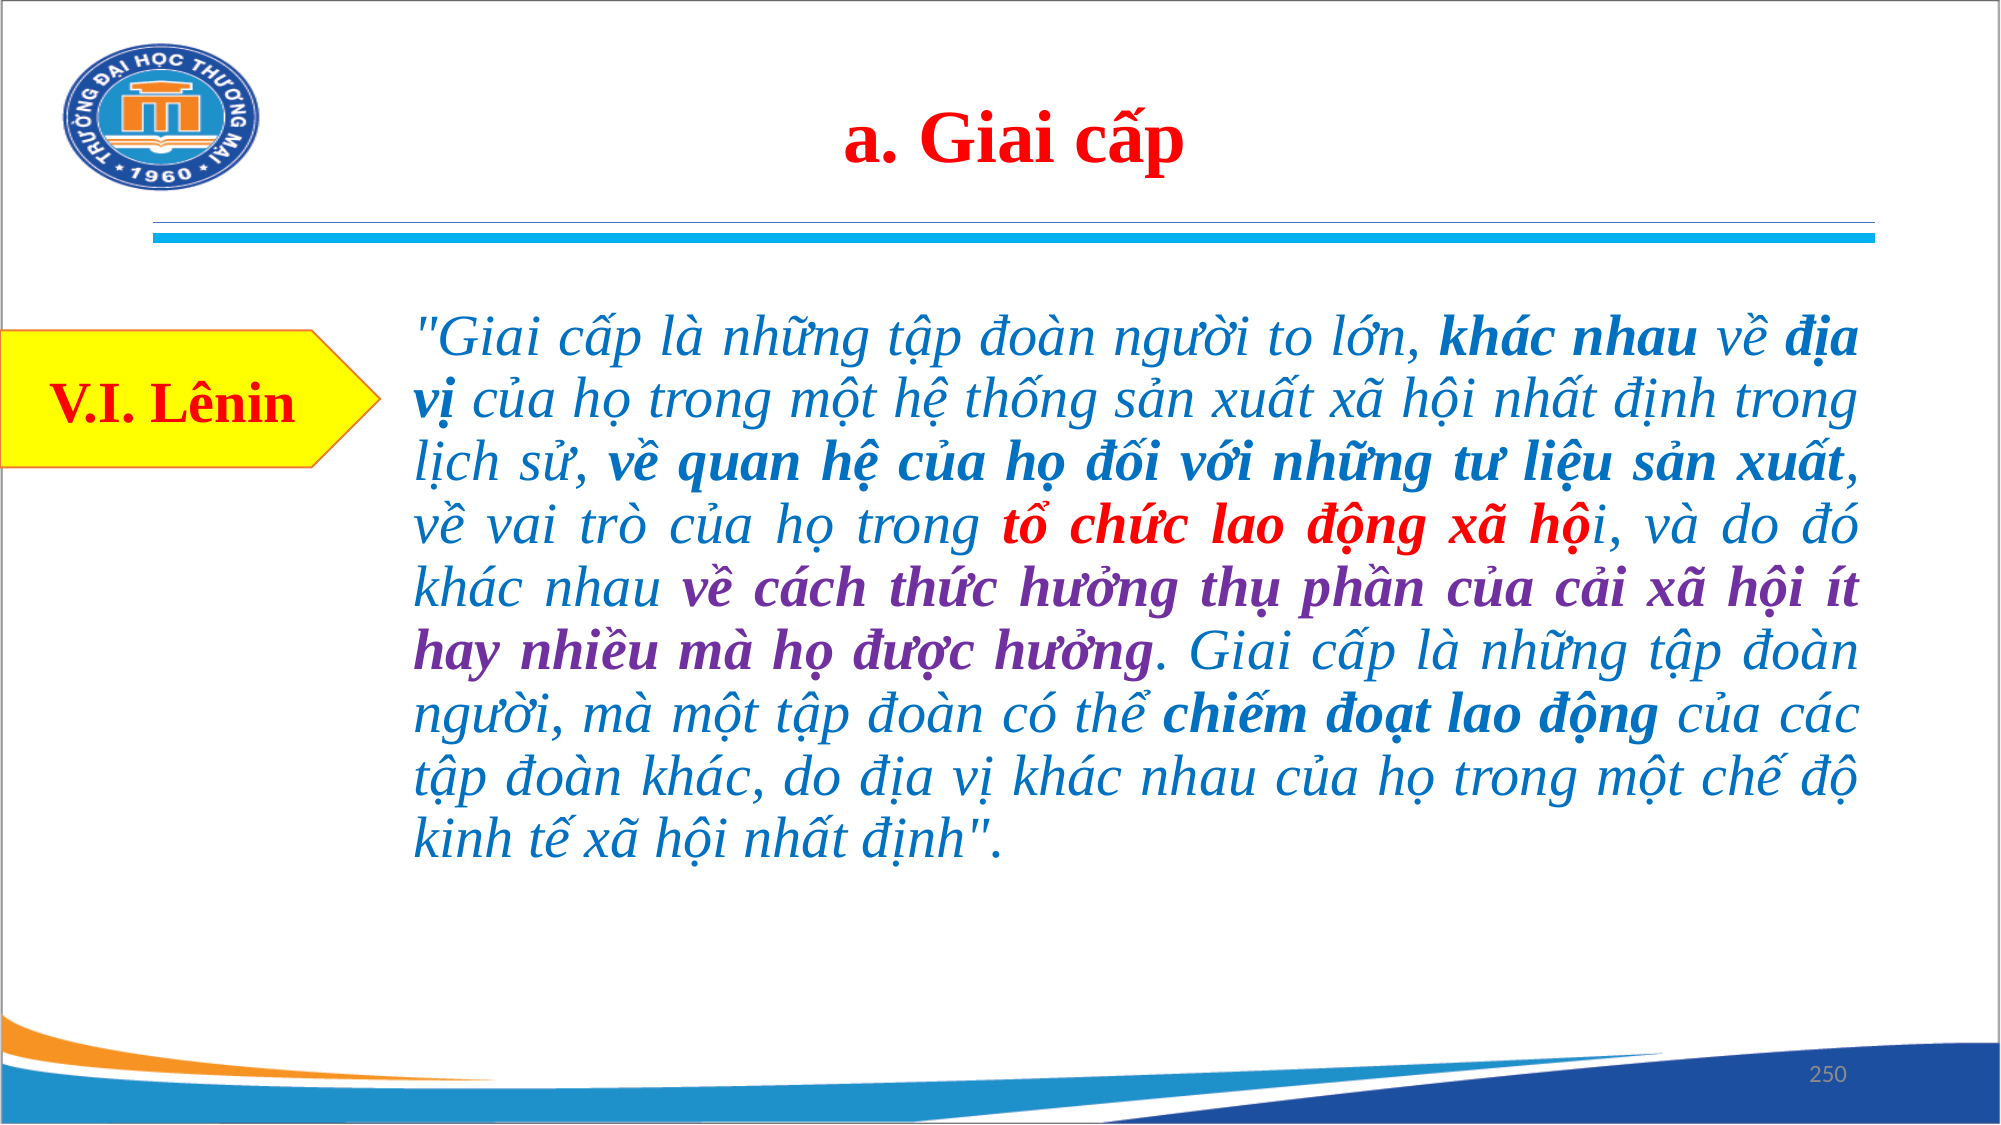

a. Giai cấp
"Giai cấp là những tập đoàn người to lớn, khác nhau về địa vị của họ trong một hệ thống sản xuất xã hội nhất định trong lịch sử, về quan hệ của họ đối với những tư liệu sản xuất, về vai trò của họ trong tổ chức lao động xã hội, và do đó khác nhau về cách thức hưởng thụ phần của cải xã hội ít hay nhiều mà họ được hưởng. Giai cấp là những tập đoàn người, mà một tập đoàn có thể chiếm đoạt lao động của các tập đoàn khác, do địa vị khác nhau của họ trong một chế độ kinh tế xã hội nhất định".

V.I. Lênin
250